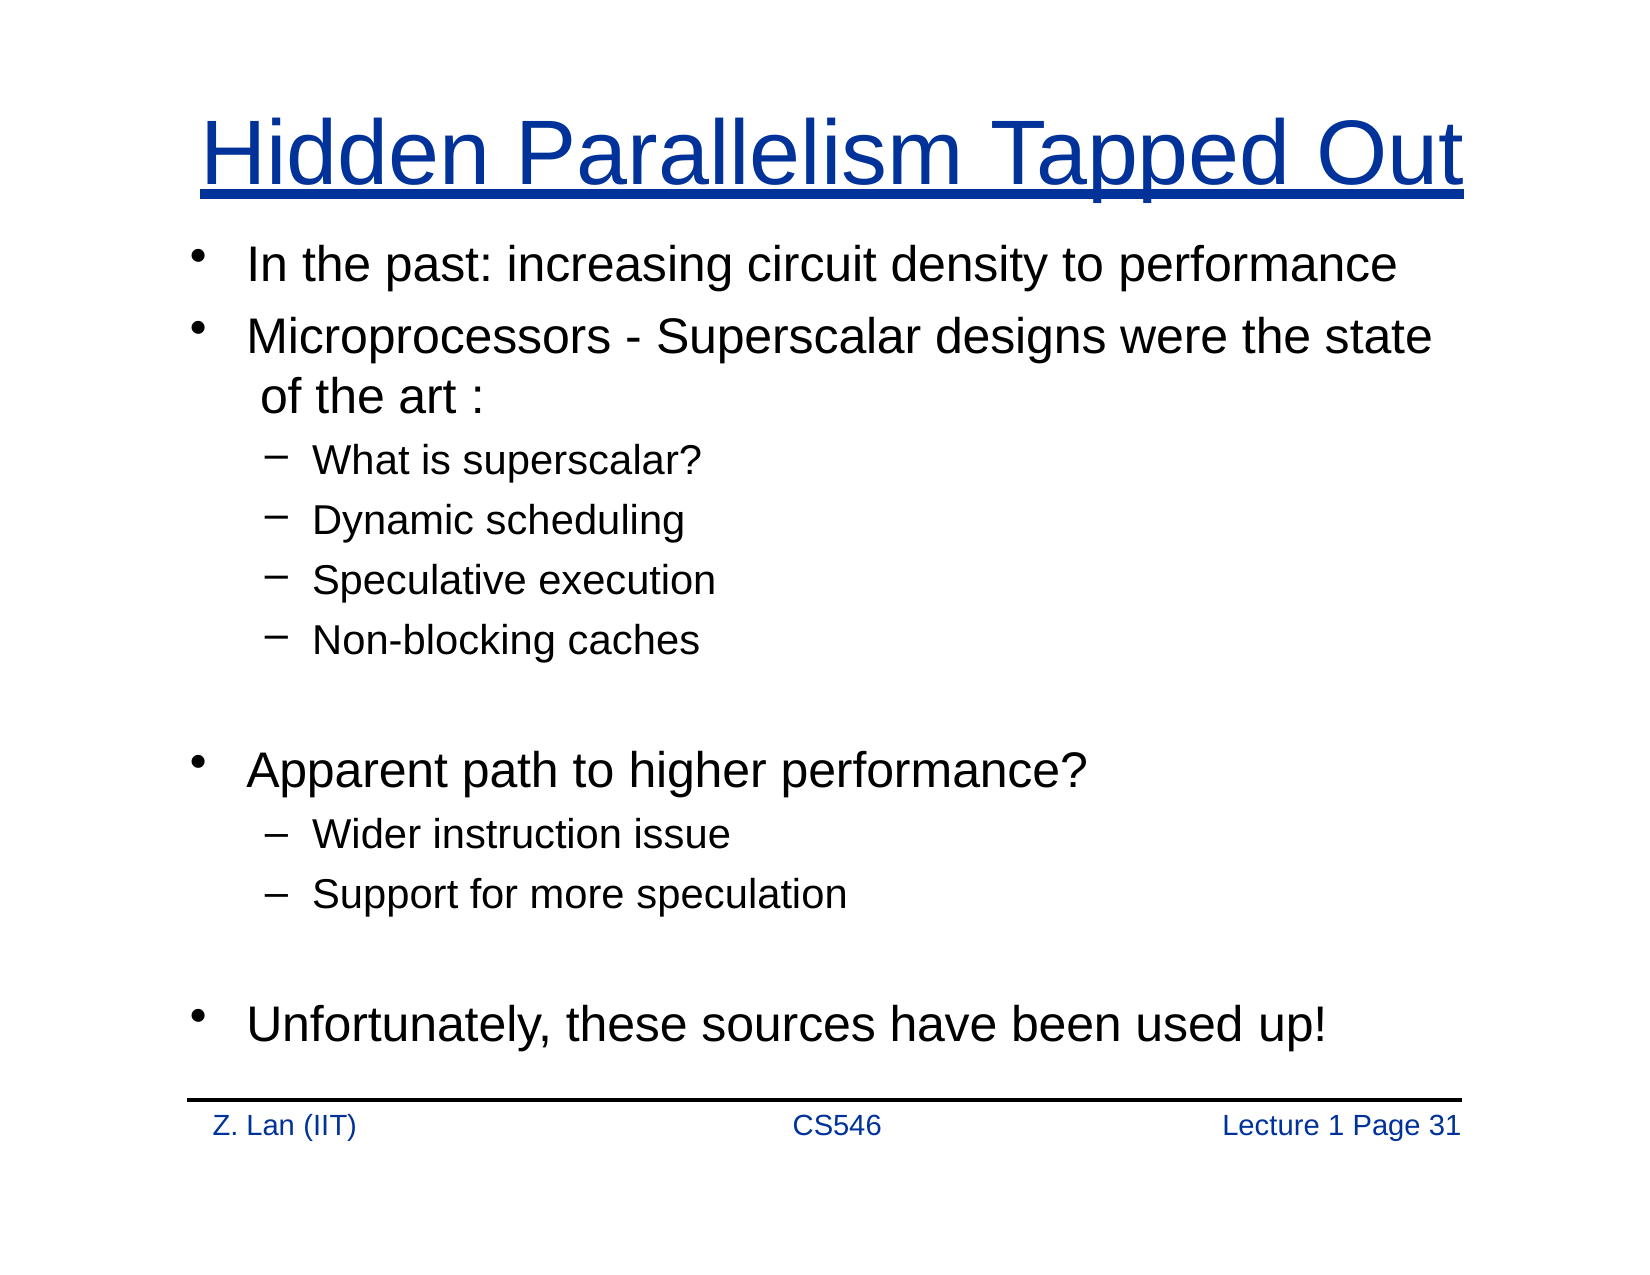

# Hidden Parallelism Tapped Out
In the past: increasing circuit density to performance
Microprocessors - Superscalar designs were the state  of the art :
What is superscalar?
Dynamic scheduling
Speculative execution
Non-blocking caches

Apparent path to higher performance?
Wider instruction issue
Support for more speculation

Unfortunately, these sources have been used up!

Z. Lan (IIT)
CS546
Lecture 1 Page 31